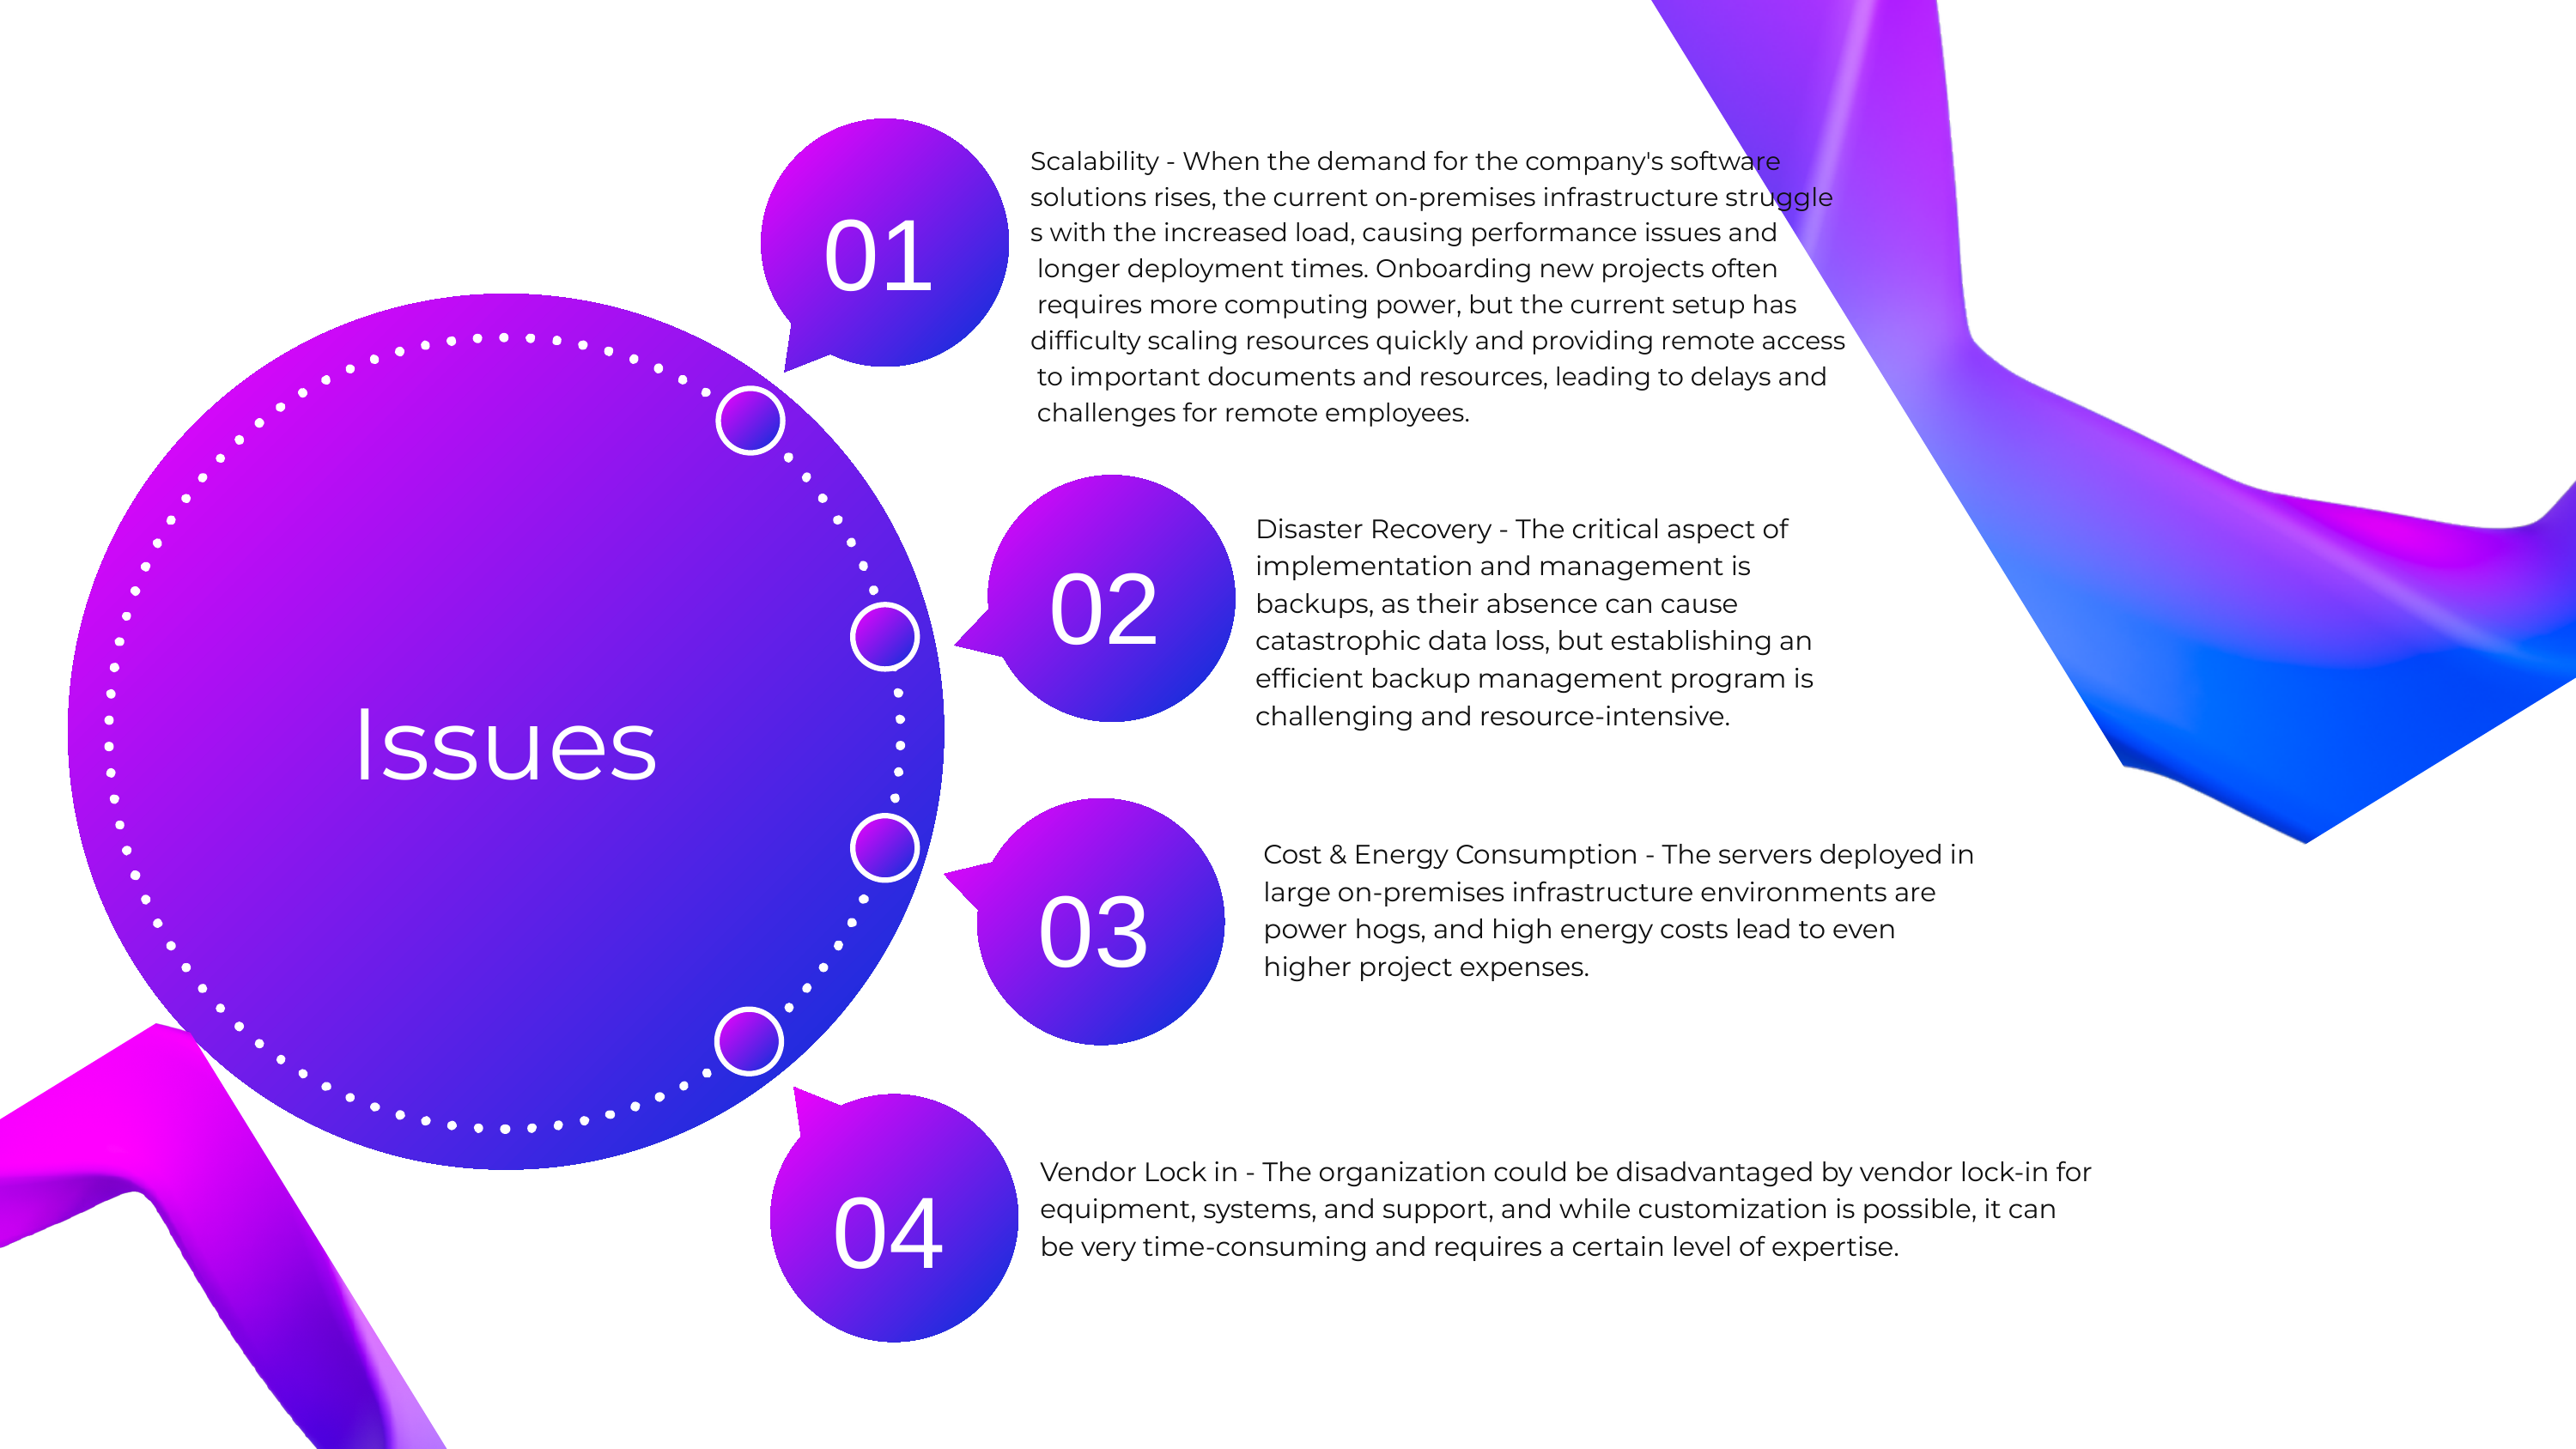

Scalability - When the demand for the company's software
solutions rises, the current on-premises infrastructure struggle
s with the increased load, causing performance issues and
 longer deployment times. Onboarding new projects often
 requires more computing power, but the current setup has
difficulty scaling resources quickly and providing remote access
 to important documents and resources, leading to delays and
 challenges for remote employees.
01

Disaster Recovery - The critical aspect of implementation and management is backups, as their absence can cause catastrophic data loss, but establishing an efficient backup management program is challenging and resource-intensive.
02

Issues

Cost & Energy Consumption - The servers deployed in large on-premises infrastructure environments are power hogs, and high energy costs lead to even higher project expenses.

03

04
Vendor Lock in - The organization could be disadvantaged by vendor lock-in for equipment, systems, and support, and while customization is possible, it can be very time-consuming and requires a certain level of expertise.